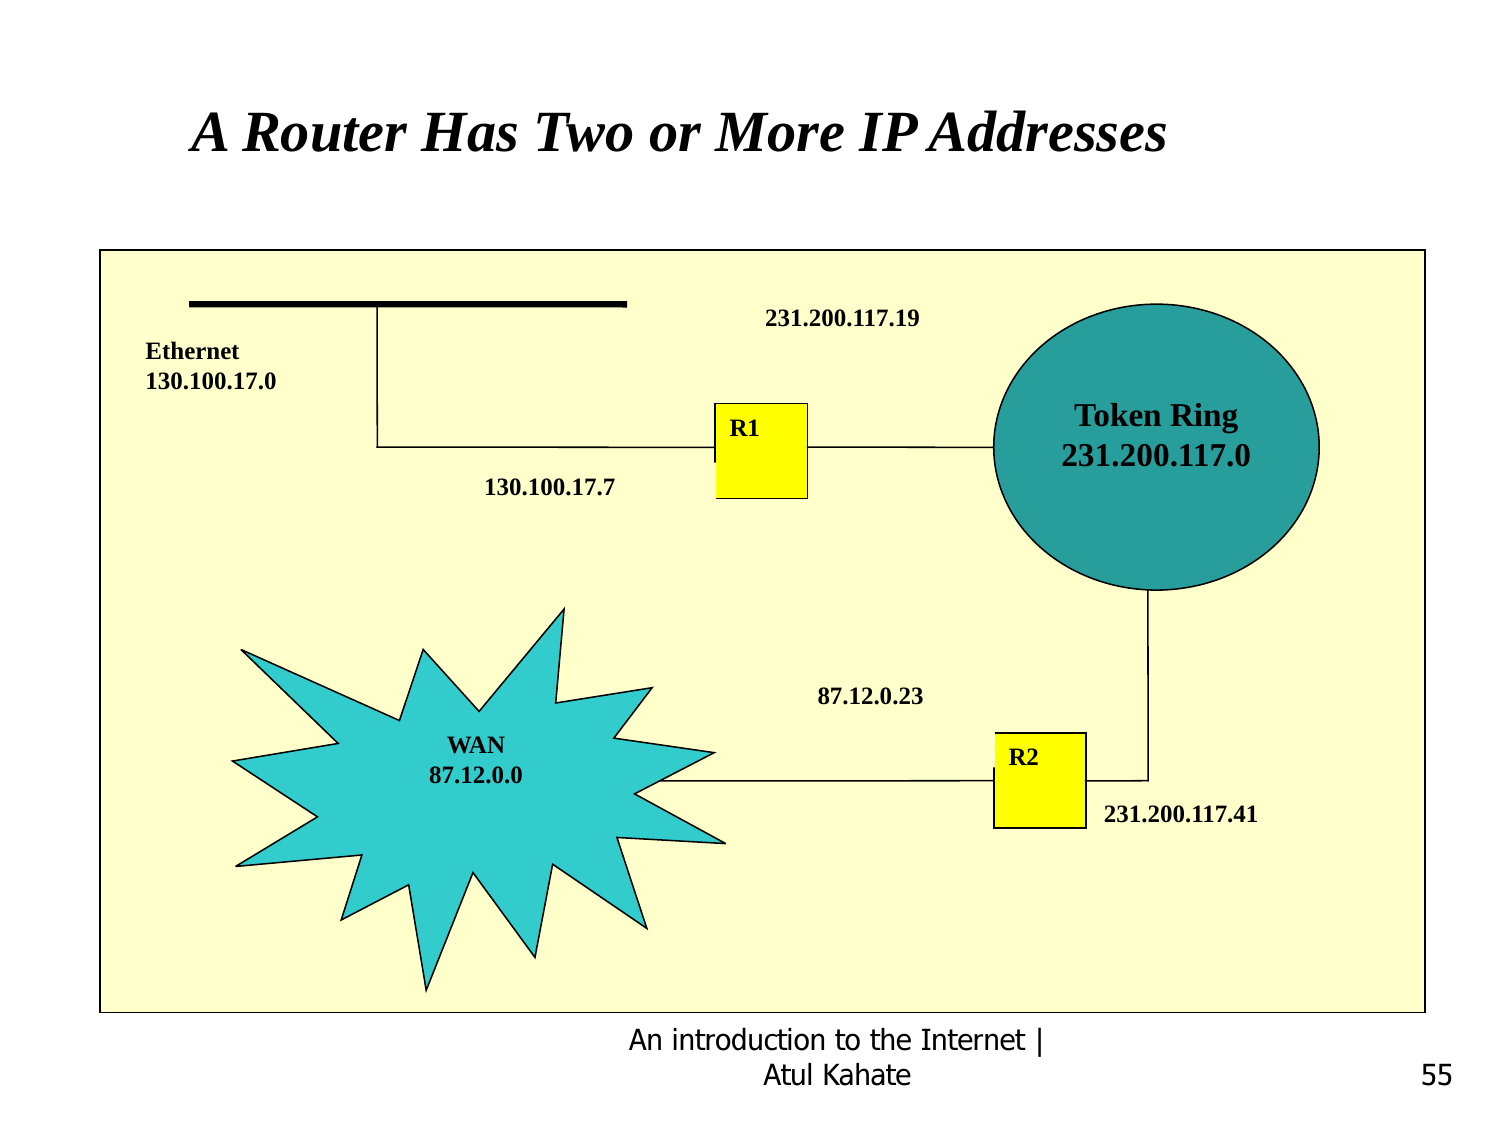

A Router Has Two or More IP Addresses

231.200.117.19

Token Ring 231.200.117.0
Ethernet 130.100.17.0

R1

130.100.17.7

WAN
87.12.0.0
87.12.0.23
R2

231.200.117.41
An introduction to the Internet | Atul Kahate
55